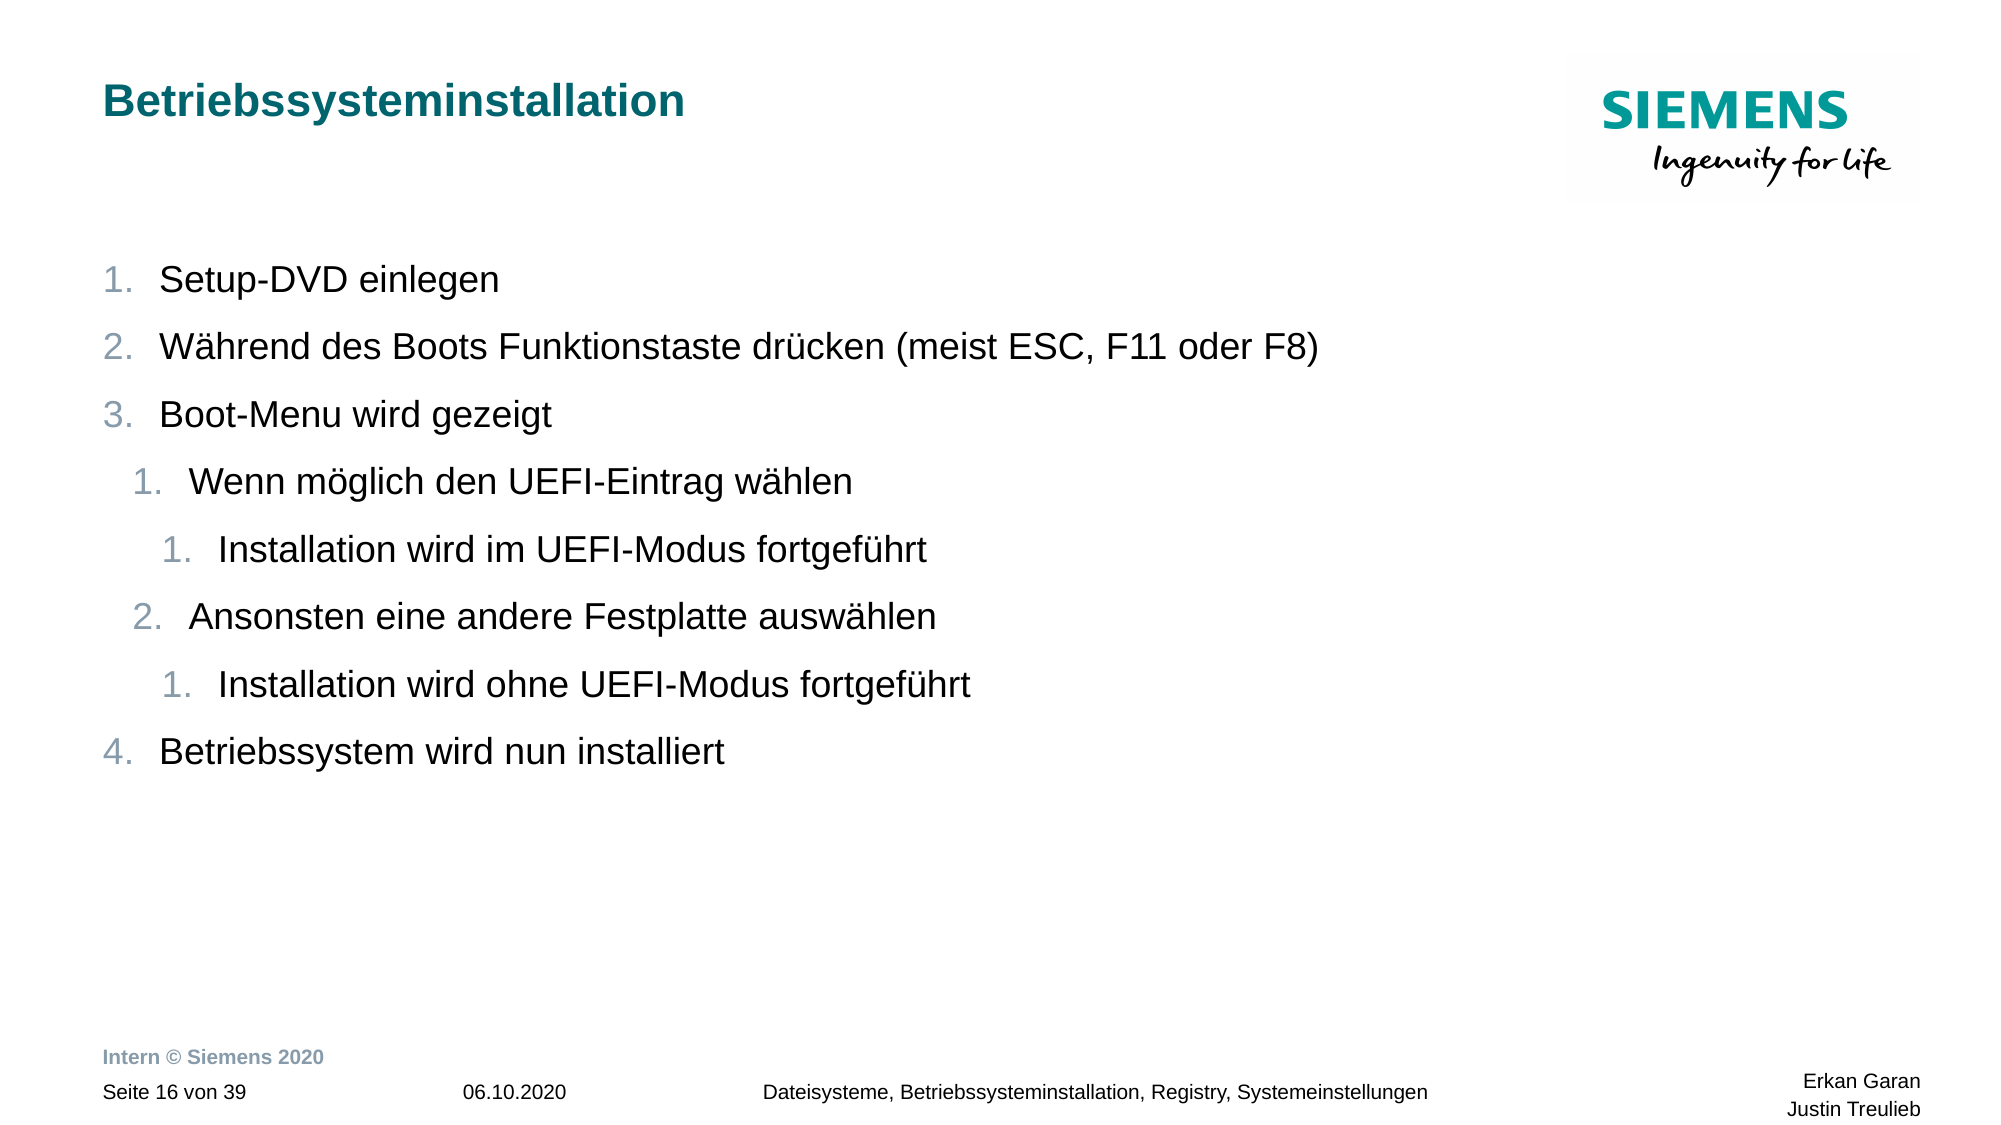

# Betriebssysteminstallation
Setup-DVD einlegen
Während des Boots Funktionstaste drücken (meist ESC, F11 oder F8)
Boot-Menu wird gezeigt
Wenn möglich den UEFI-Eintrag wählen
Installation wird im UEFI-Modus fortgeführt
Ansonsten eine andere Festplatte auswählen
Installation wird ohne UEFI-Modus fortgeführt
Betriebssystem wird nun installiert